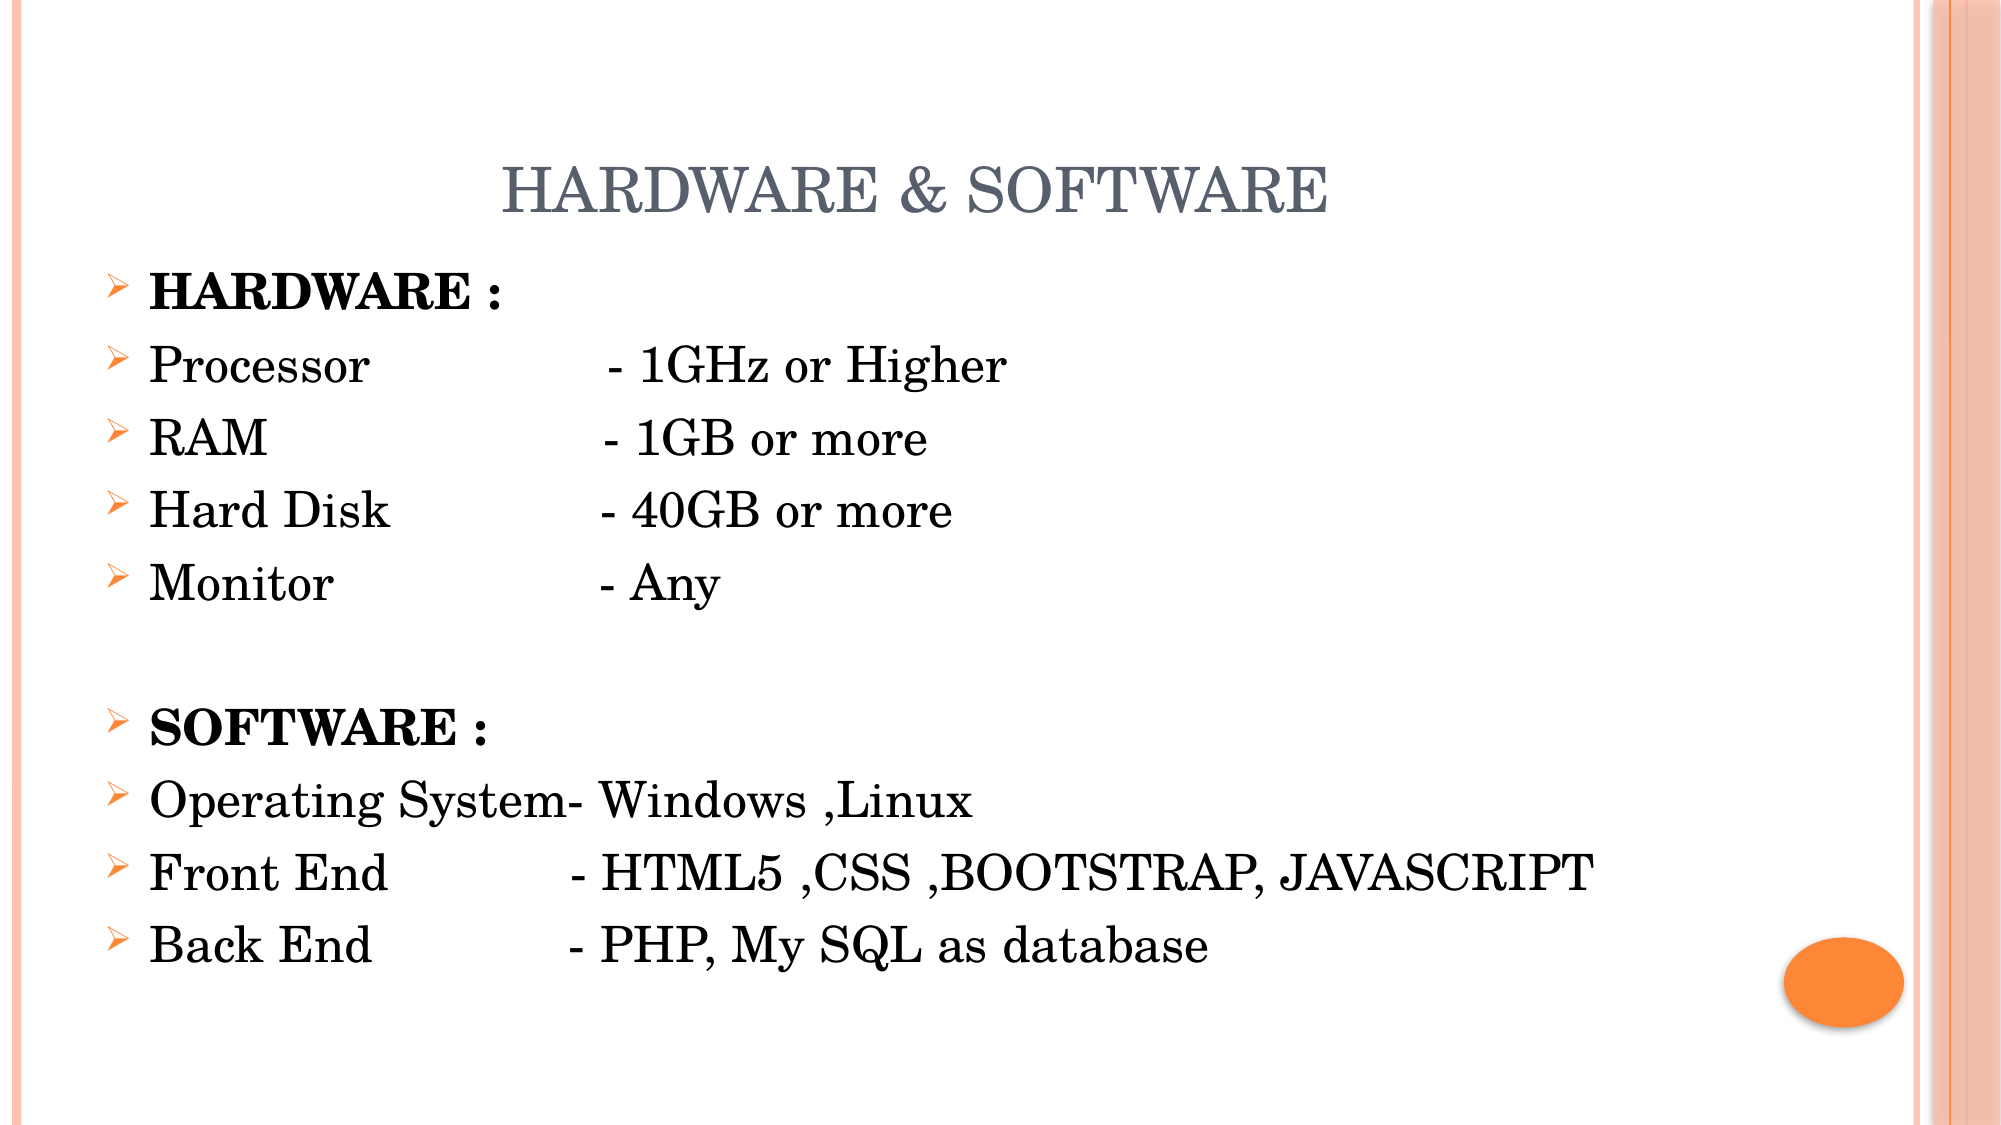

# HARDWARE & SOFTWARE
HARDWARE :
Processor                 - 1GHz or Higher
RAM                        - 1GB or more
Hard Disk               - 40GB or more
Monitor                   - Any

SOFTWARE :
Operating System- Windows ,Linux
Front End             - HTML5 ,CSS ,BOOTSTRAP, JAVASCRIPT
Back End              - PHP, My SQL as database